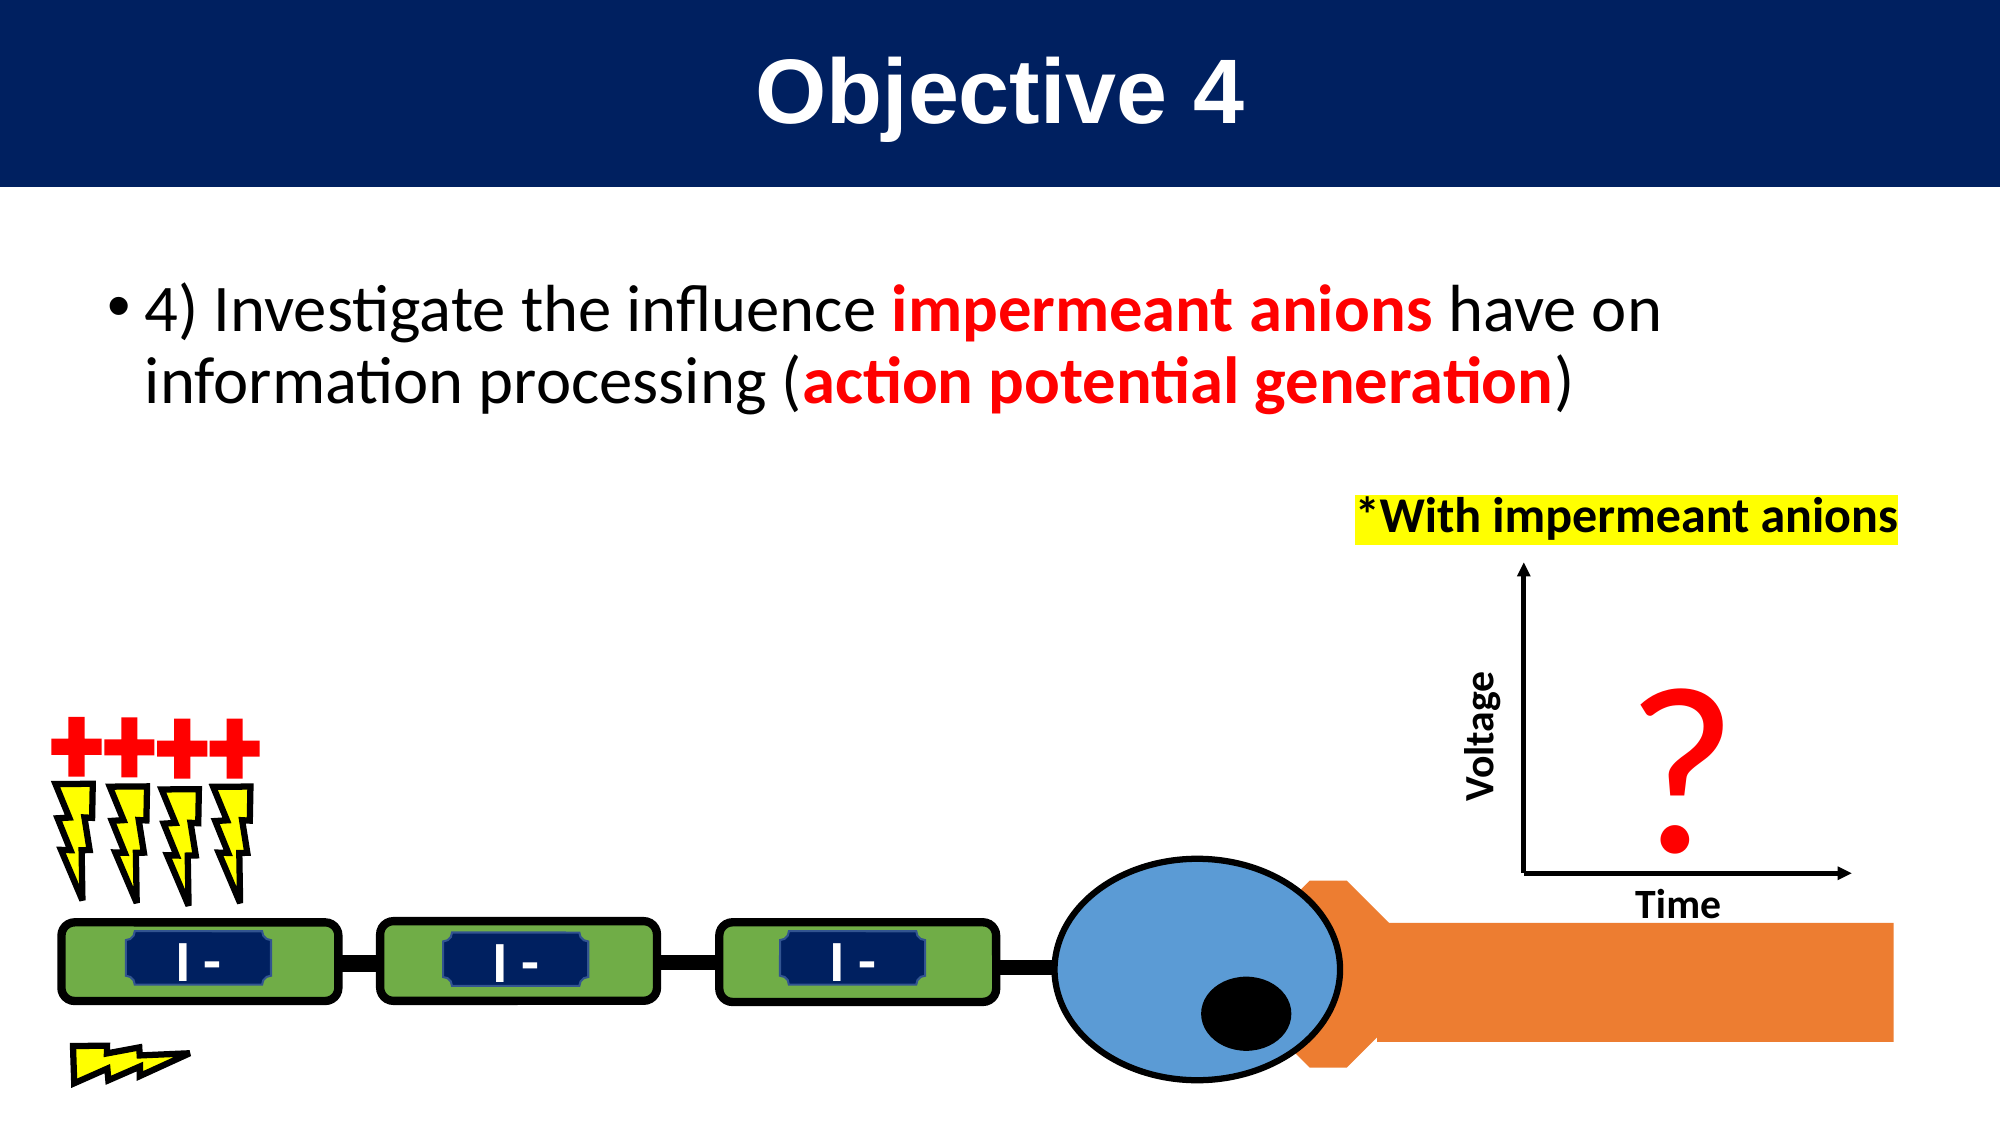

# Objective 4
4) Investigate the influence impermeant anions have on information processing (action potential generation)
*With impermeant anions
?
Voltage

Time

I -
I -
I -